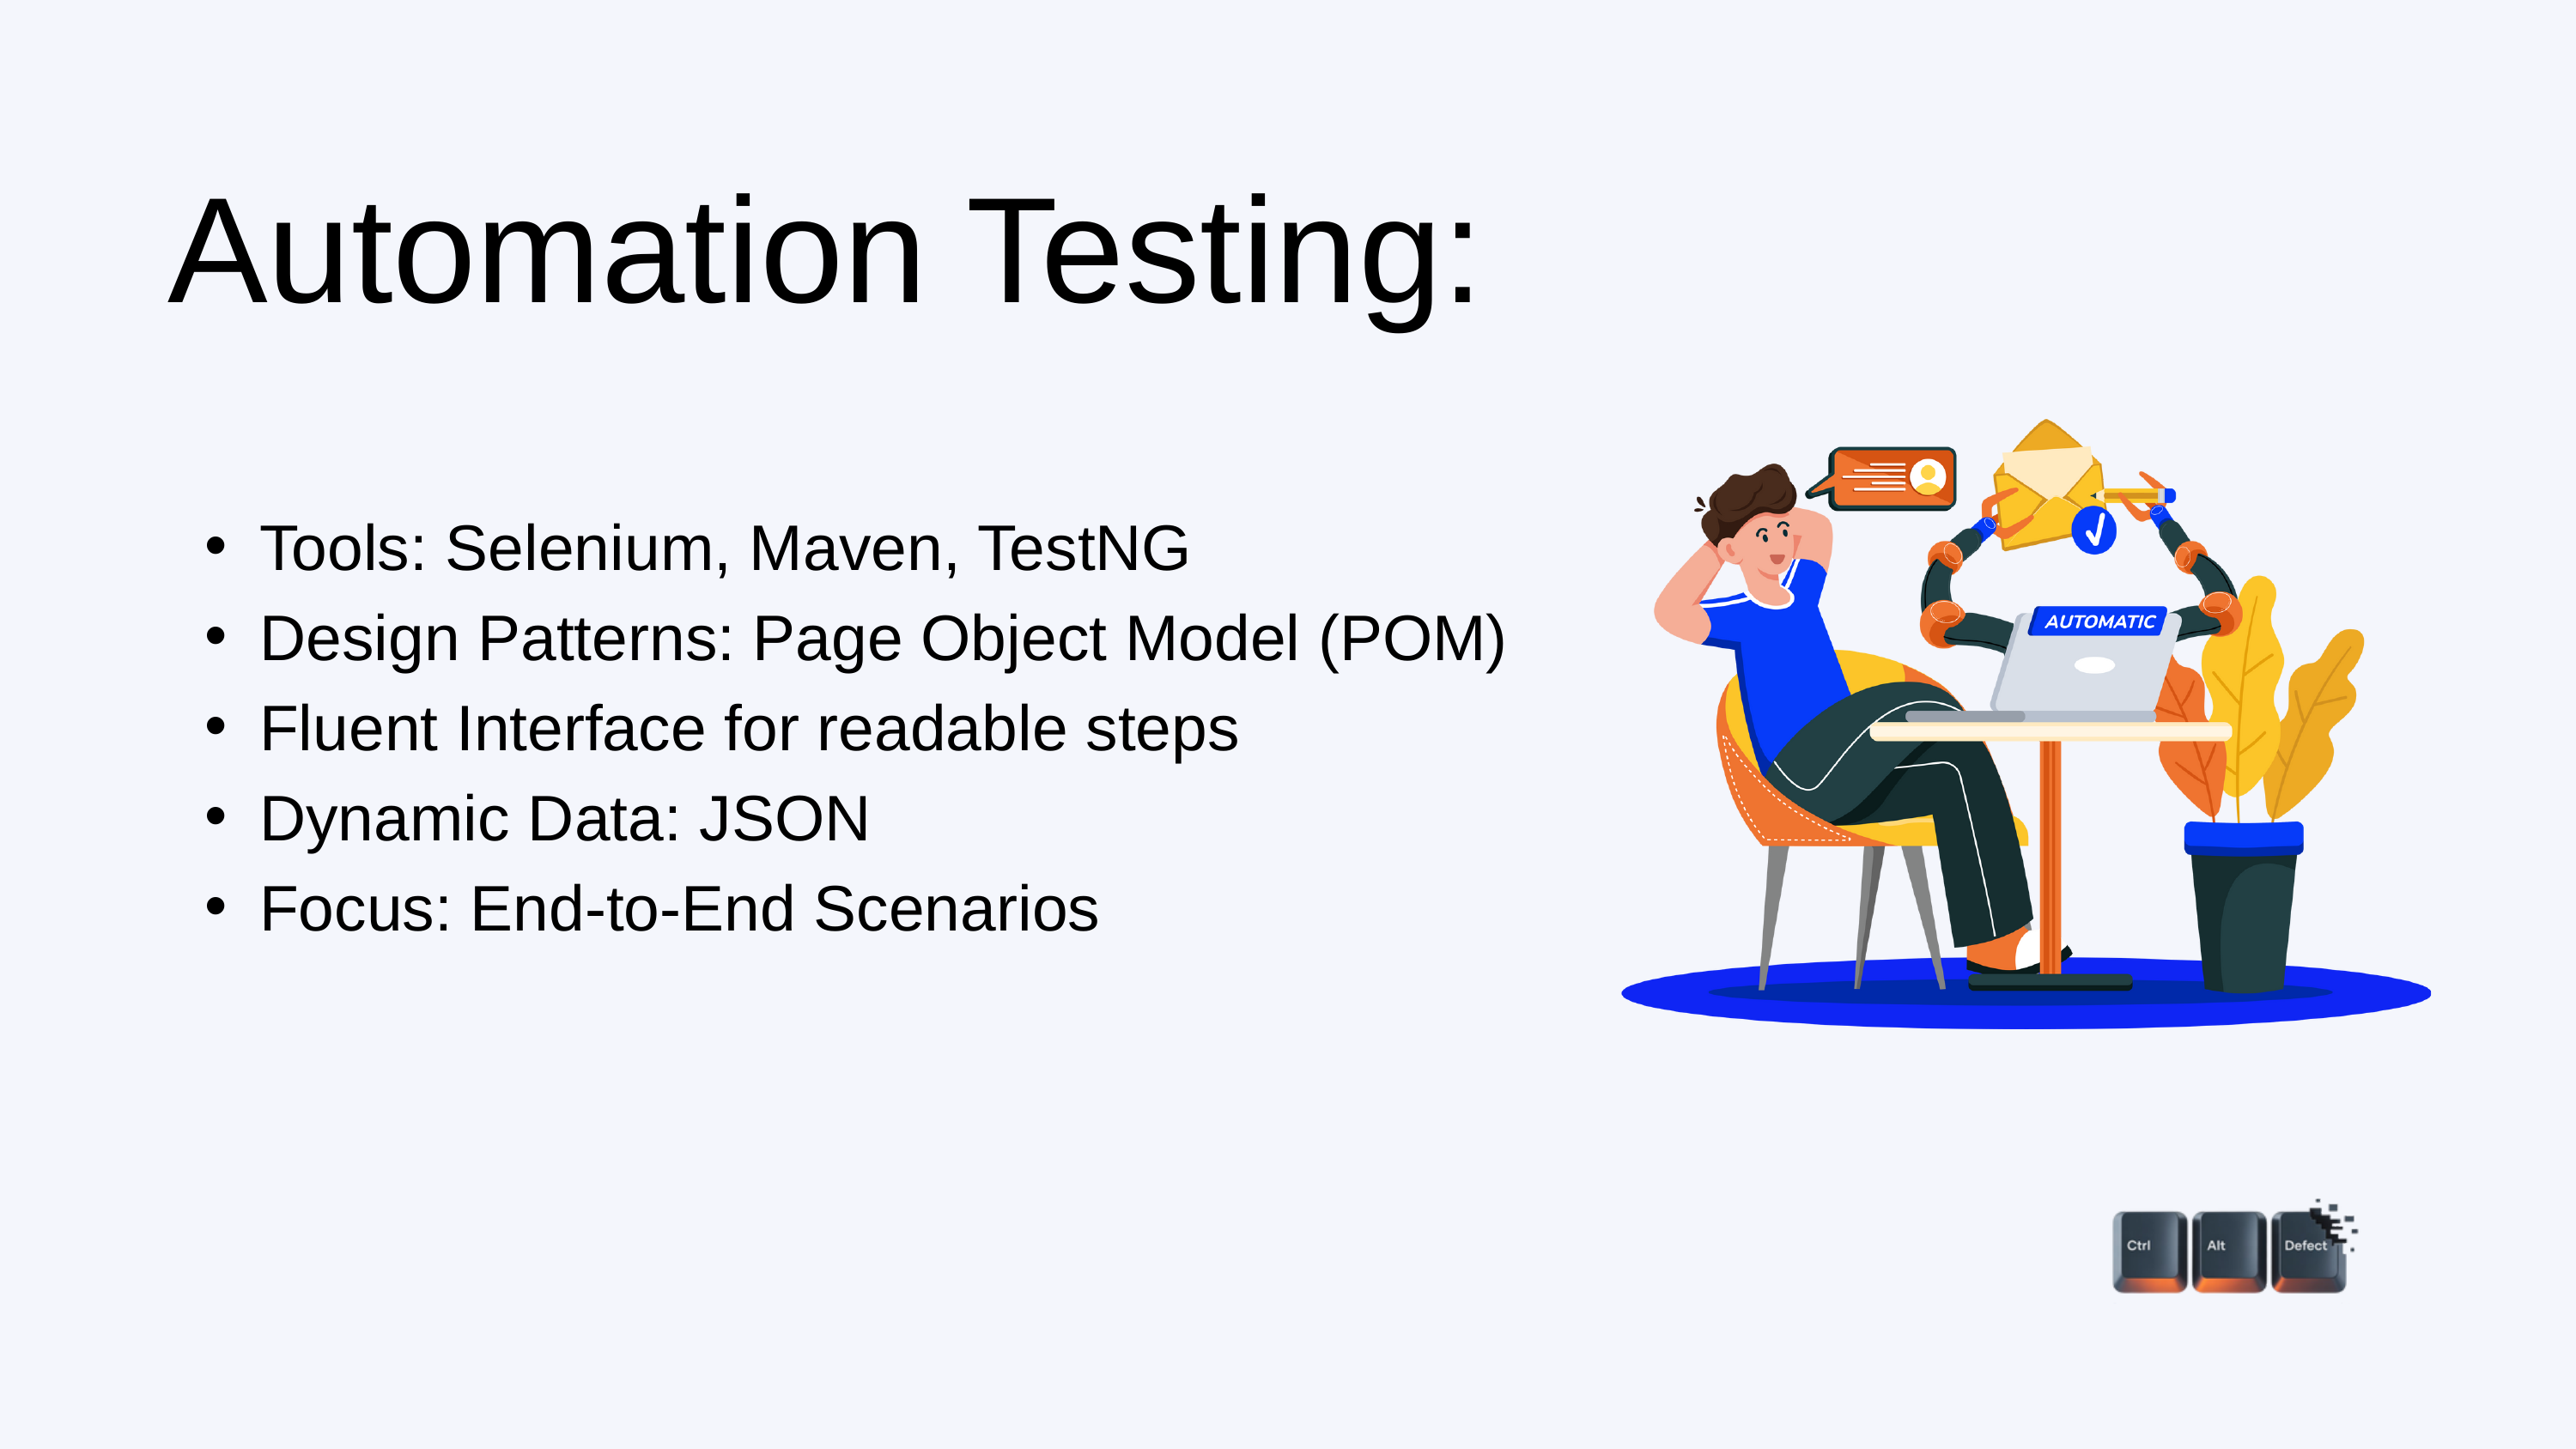

Automation Testing:

Tools: Selenium, Maven, TestNG
Design Patterns: Page Object Model (POM)
Fluent Interface for readable steps
Dynamic Data: JSON
Focus: End-to-End Scenarios